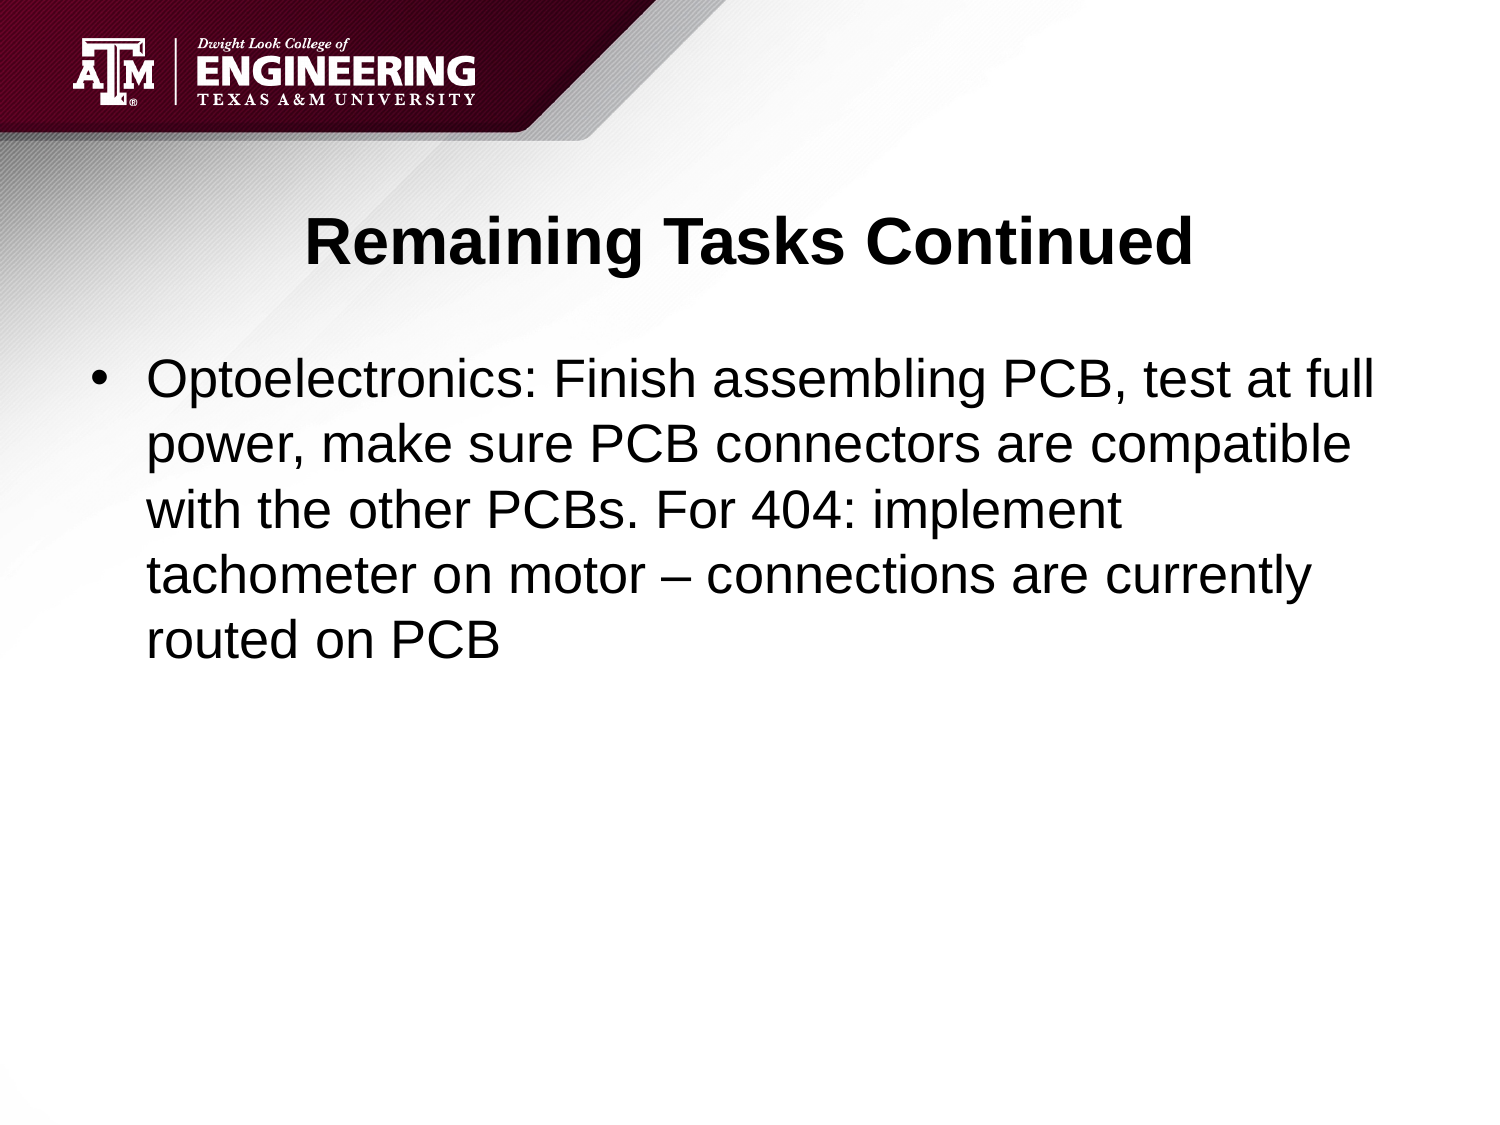

# Remaining Tasks Continued
Optoelectronics: Finish assembling PCB, test at full power, make sure PCB connectors are compatible with the other PCBs. For 404: implement tachometer on motor – connections are currently routed on PCB